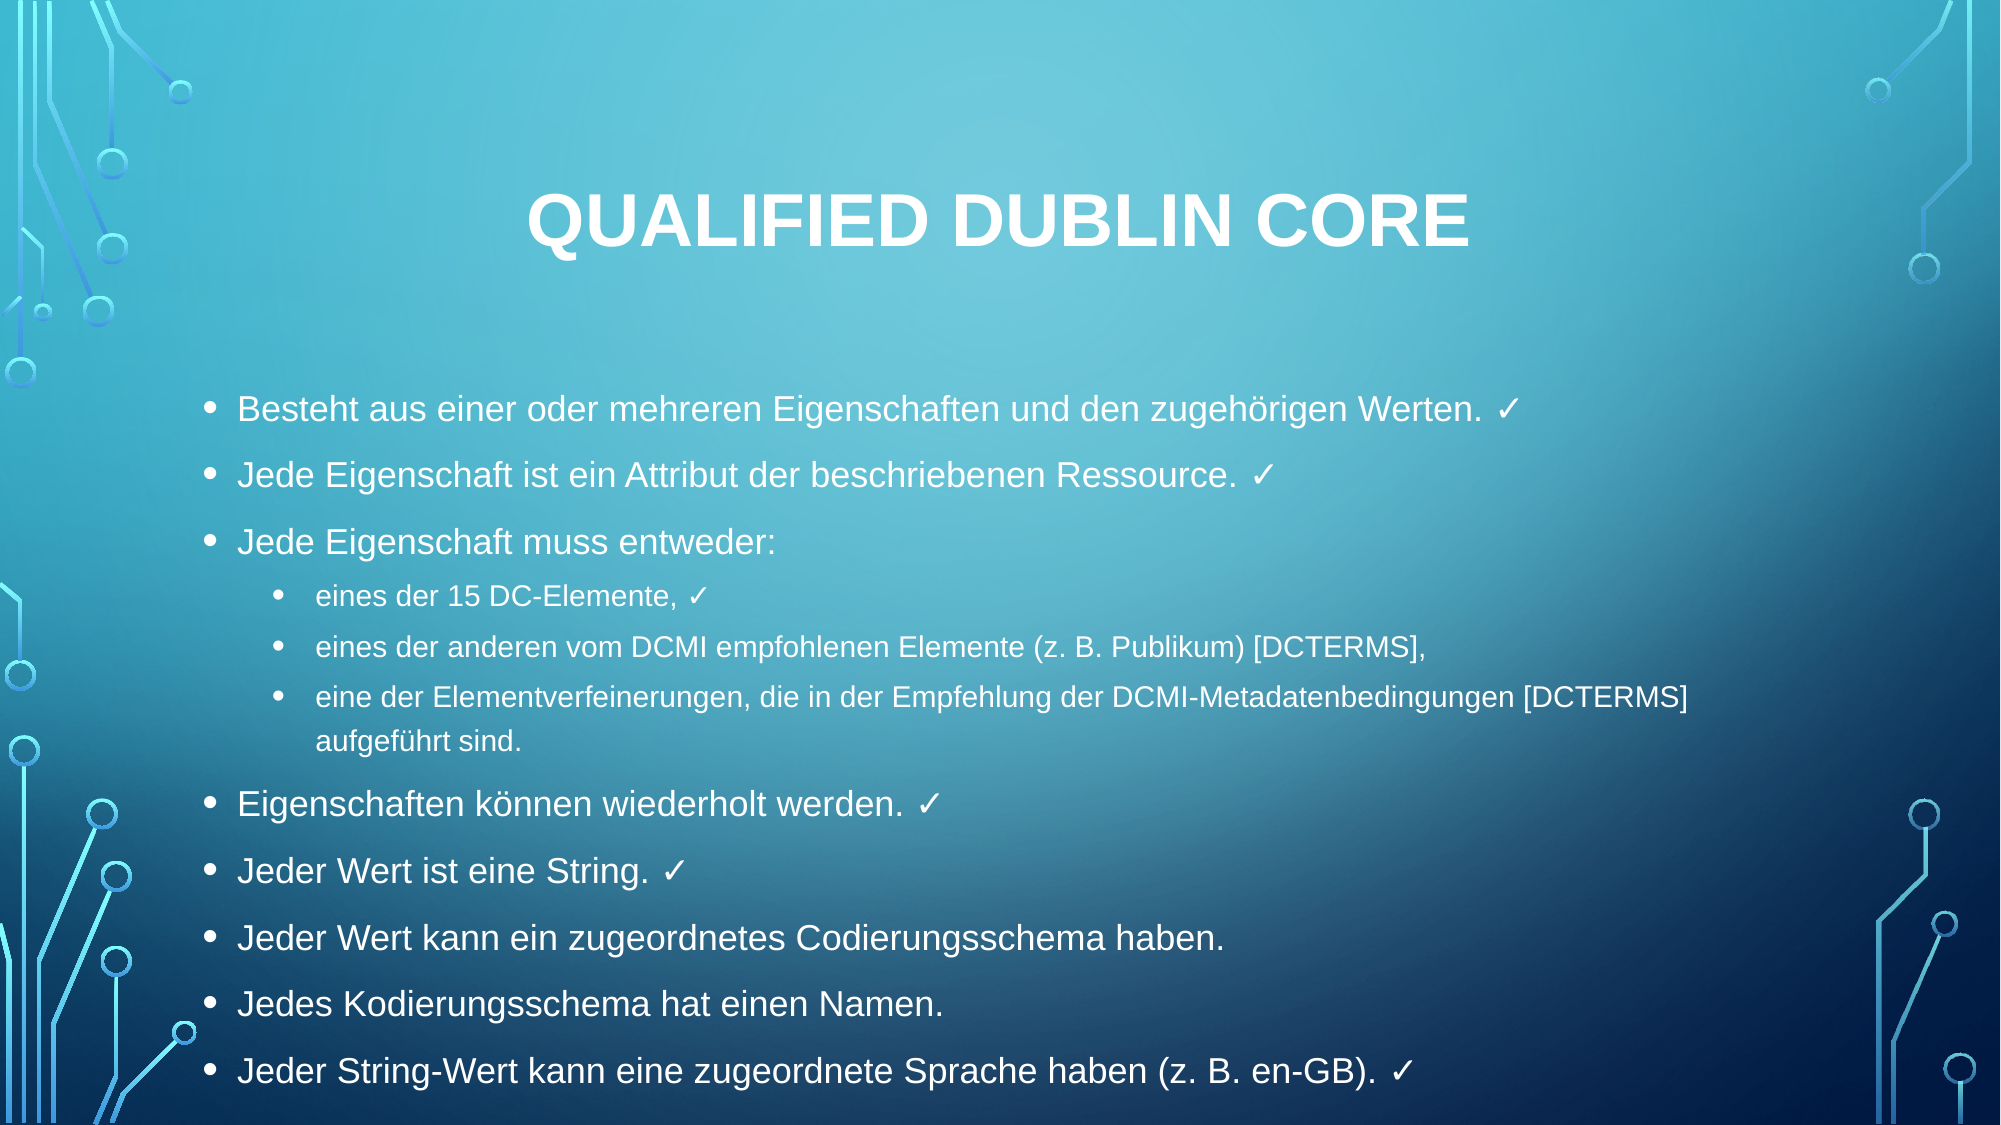

# Qualified dublin core
Besteht aus einer oder mehreren Eigenschaften und den zugehörigen Werten. ✓
Jede Eigenschaft ist ein Attribut der beschriebenen Ressource. ✓
Jede Eigenschaft muss entweder:
eines der 15 DC-Elemente, ✓
eines der anderen vom DCMI empfohlenen Elemente (z. B. Publikum) [DCTERMS],
eine der Elementverfeinerungen, die in der Empfehlung der DCMI-Metadatenbedingungen [DCTERMS] aufgeführt sind.
Eigenschaften können wiederholt werden. ✓
Jeder Wert ist eine String. ✓
Jeder Wert kann ein zugeordnetes Codierungsschema haben.
Jedes Kodierungsschema hat einen Namen.
Jeder String-Wert kann eine zugeordnete Sprache haben (z. B. en-GB). ✓